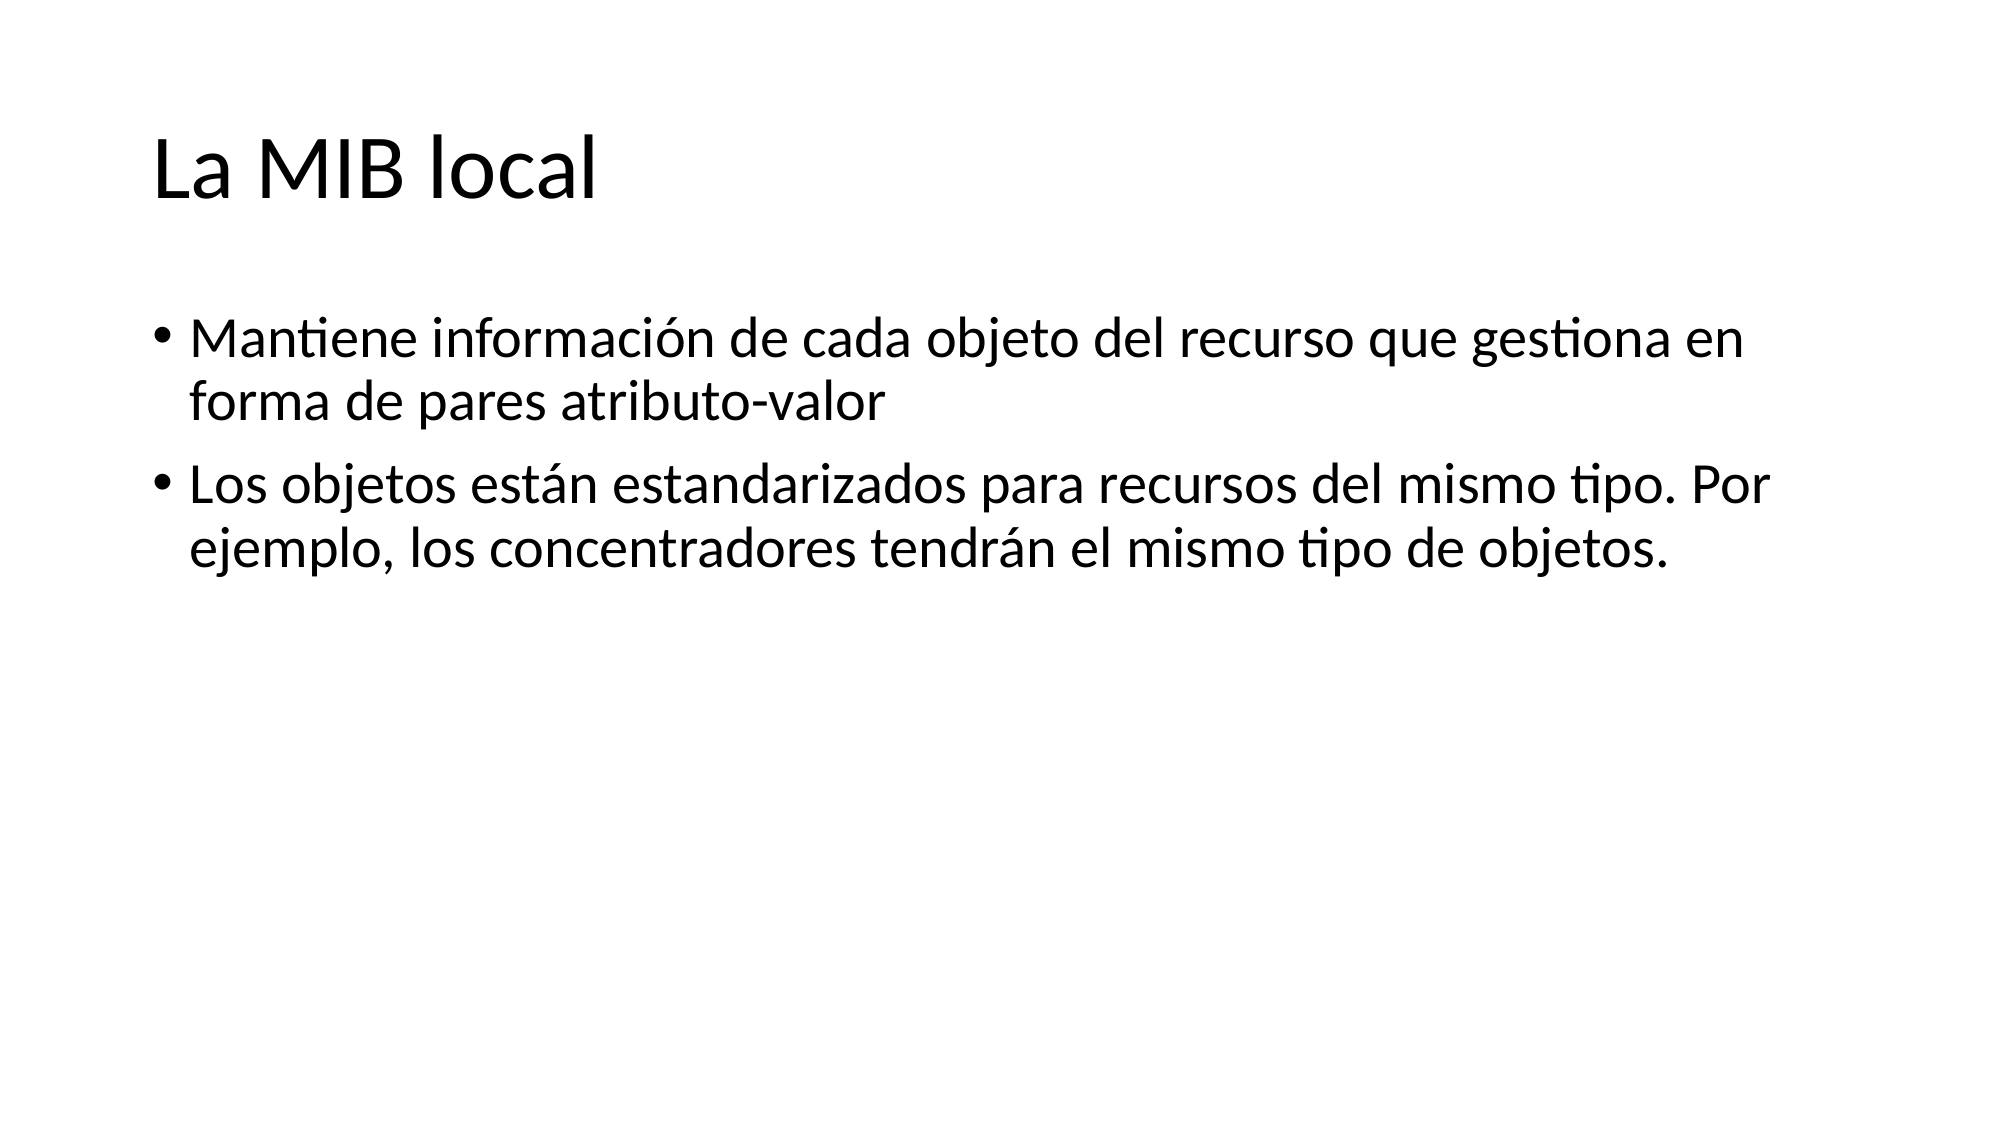

# La MIB local
Mantiene información de cada objeto del recurso que gestiona en forma de pares atributo-valor
Los objetos están estandarizados para recursos del mismo tipo. Por ejemplo, los concentradores tendrán el mismo tipo de objetos.